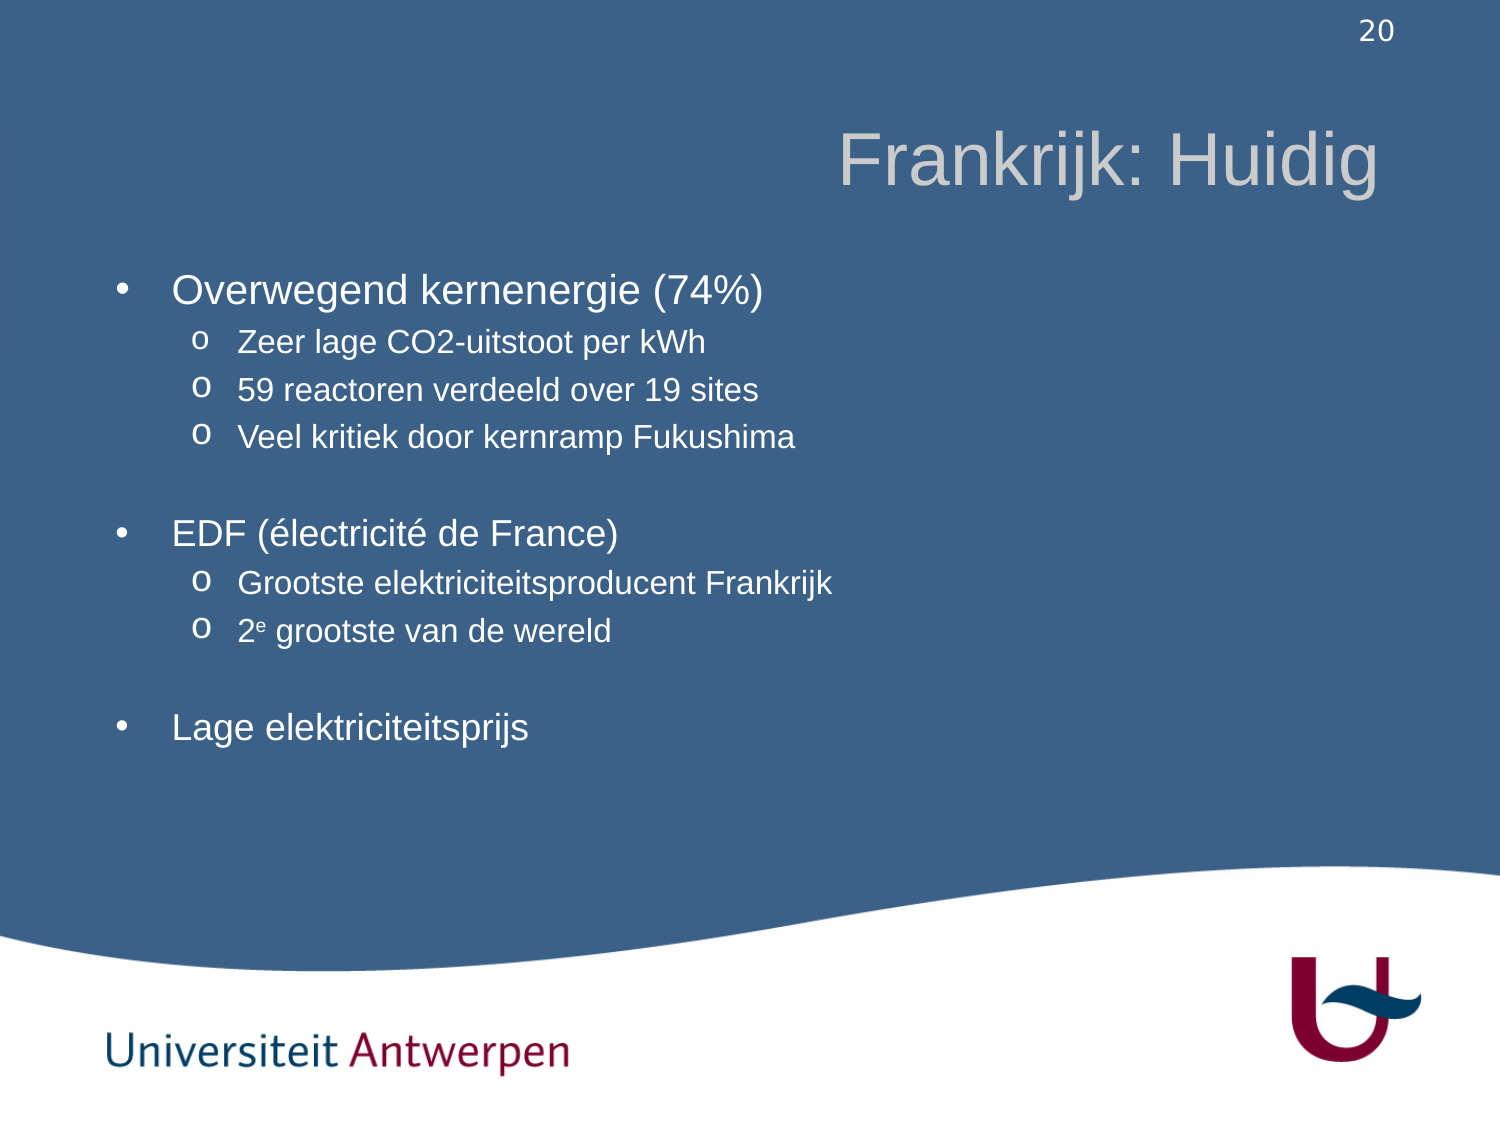

# Frankrijk: Huidig
Overwegend kernenergie (74%)
Zeer lage CO2-uitstoot per kWh
59 reactoren verdeeld over 19 sites
Veel kritiek door kernramp Fukushima

EDF (électricité de France)
Grootste elektriciteitsproducent Frankrijk
2e grootste van de wereld

Lage elektriciteitsprijs